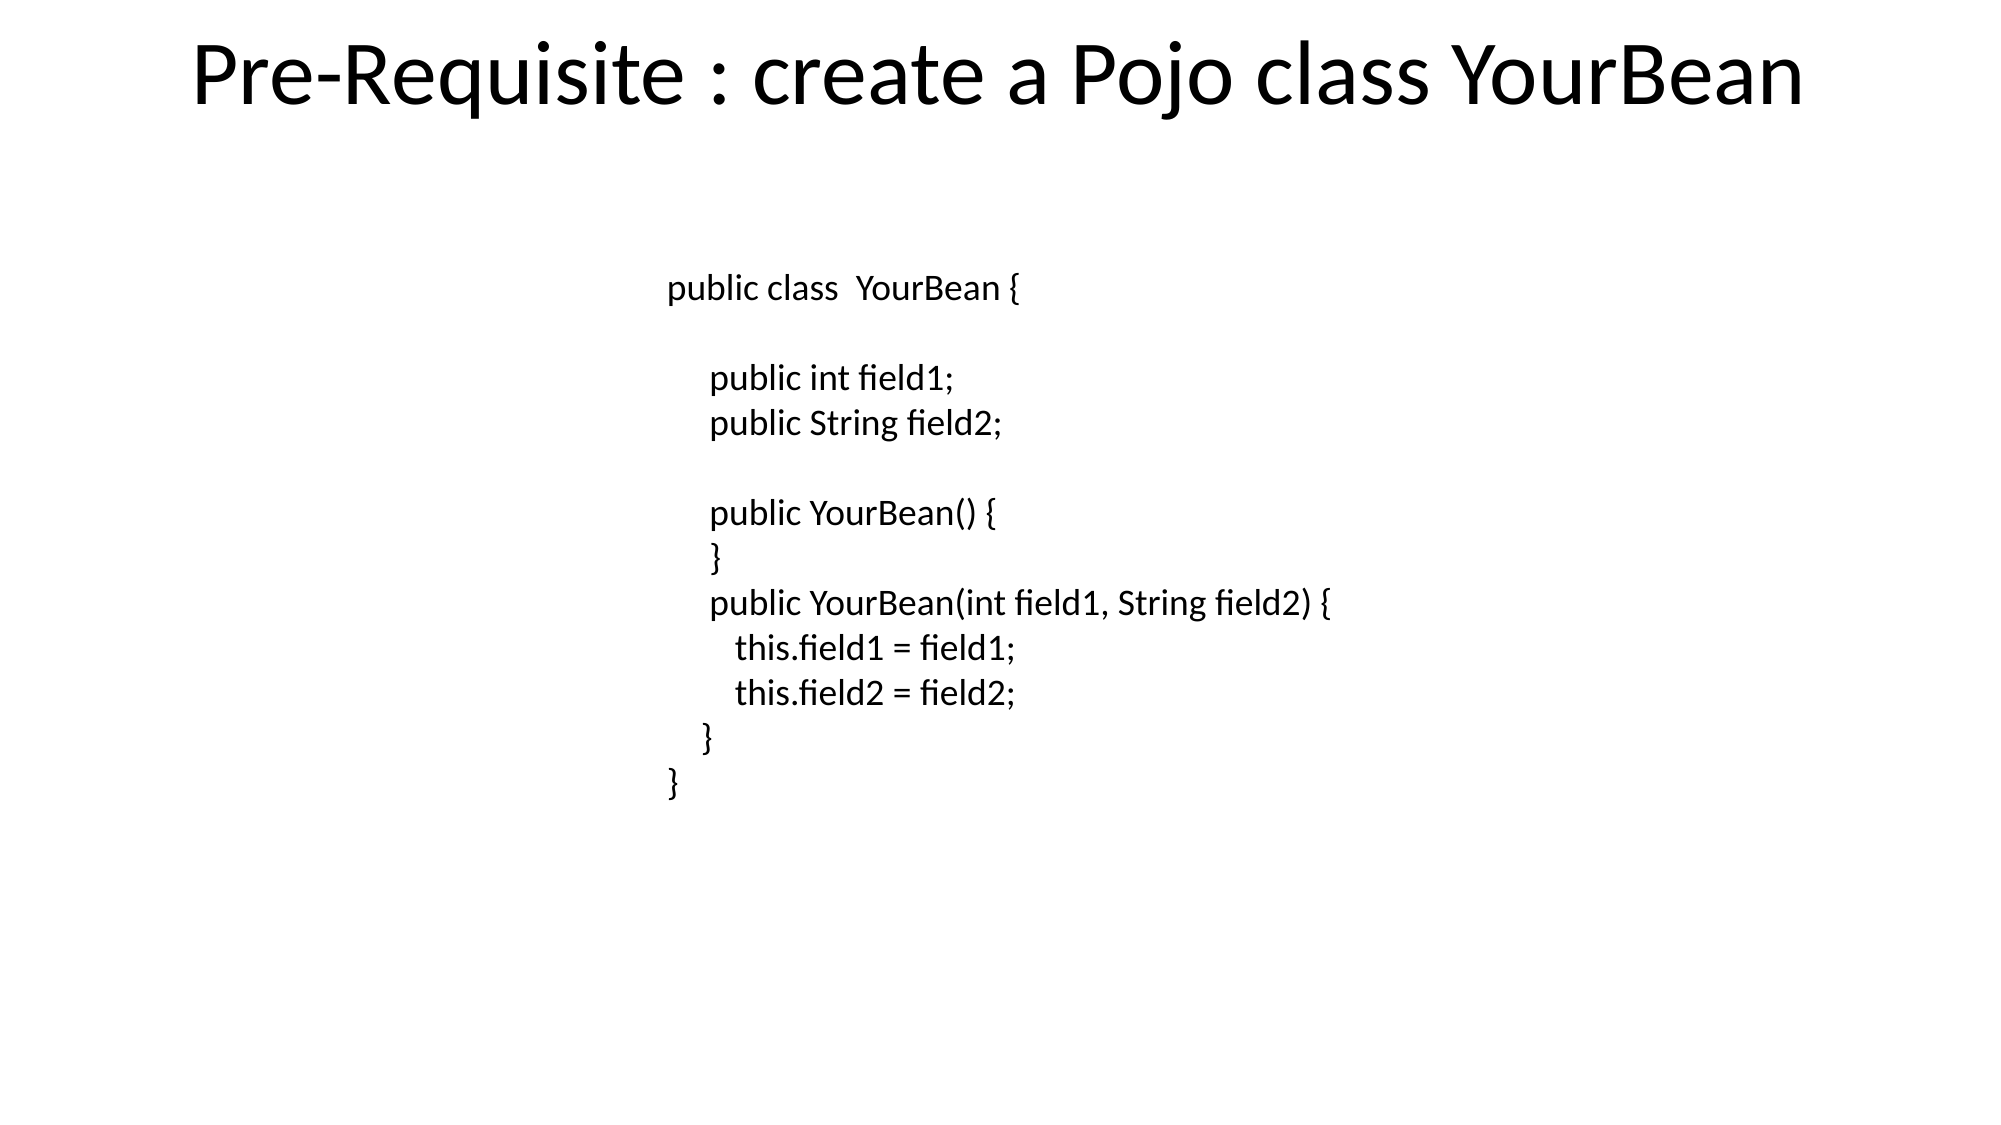

# Pre-Requisite : create a Pojo class YourBean
public class  YourBean {

     public int field1;
     public String field2;

     public YourBean() {
     }
     public YourBean(int field1, String field2) {
        this.field1 = field1;
        this.field2 = field2;
    }
}